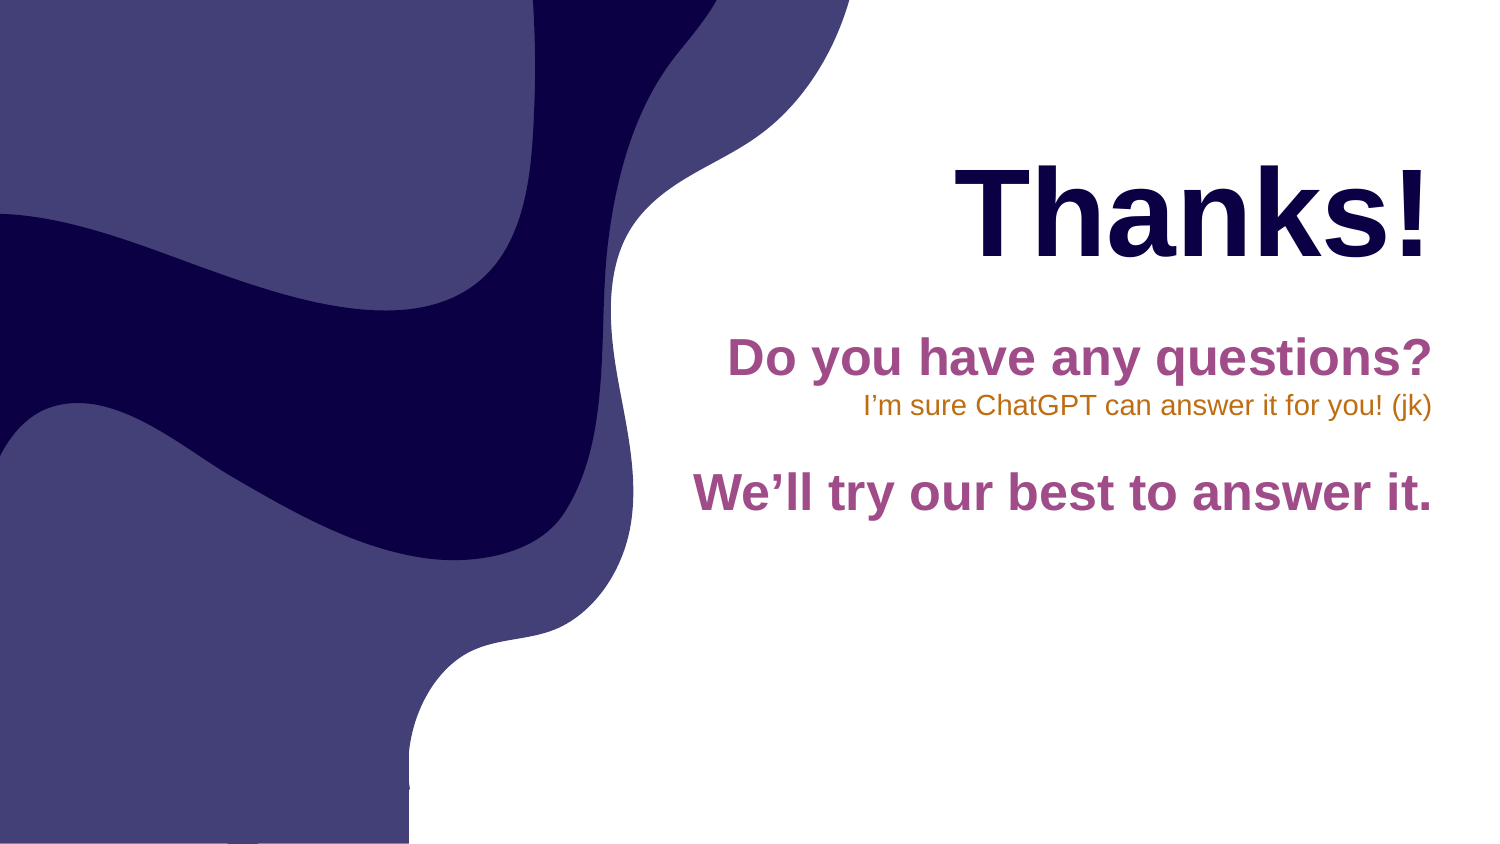

# Thanks!
Do you have any questions?
I’m sure ChatGPT can answer it for you! (jk)

We’ll try our best to answer it.